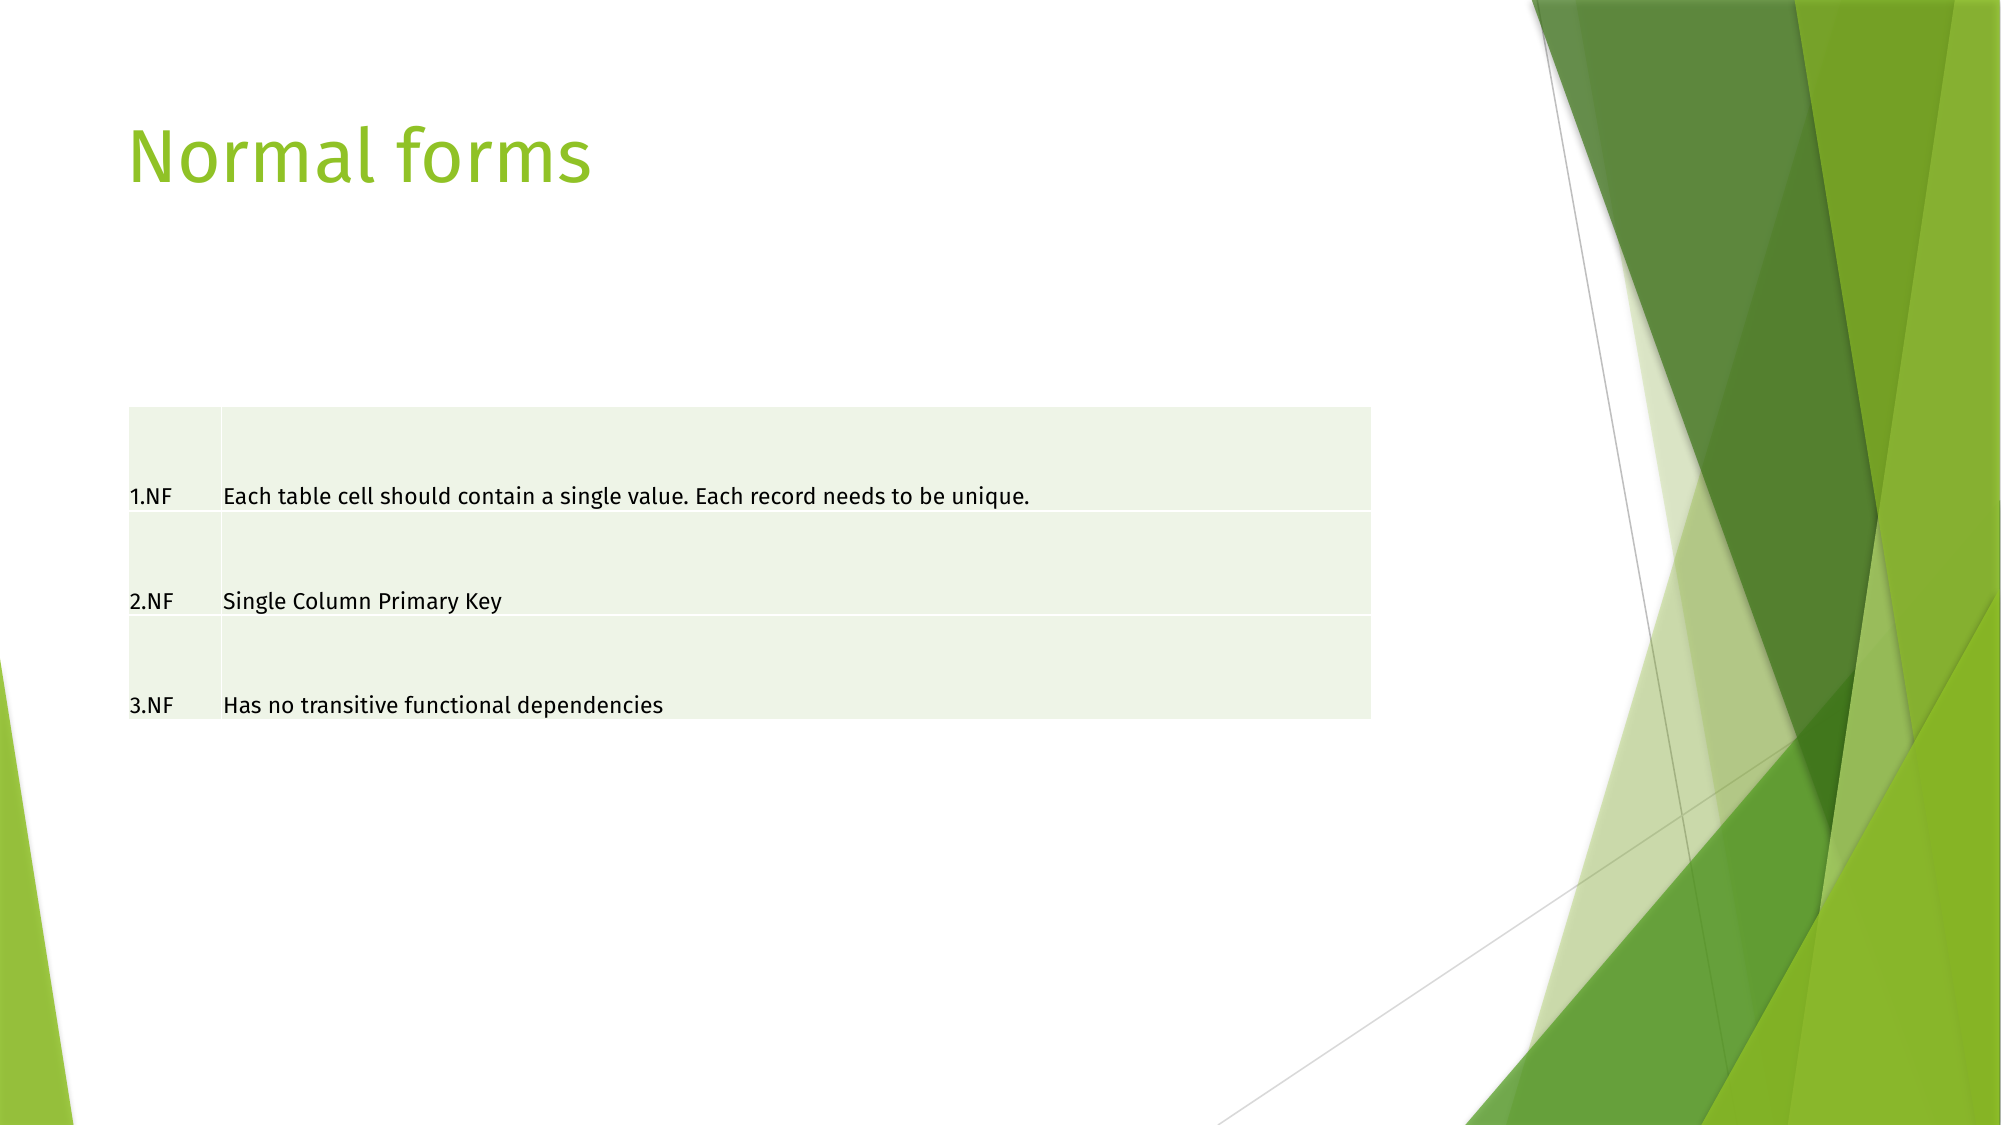

# Normal forms

| 1.NF | Each table cell should contain a single value. Each record needs to be unique. |
| --- | --- |
| 2.NF | Single Column Primary Key |
| 3.NF | Has no transitive functional dependencies |